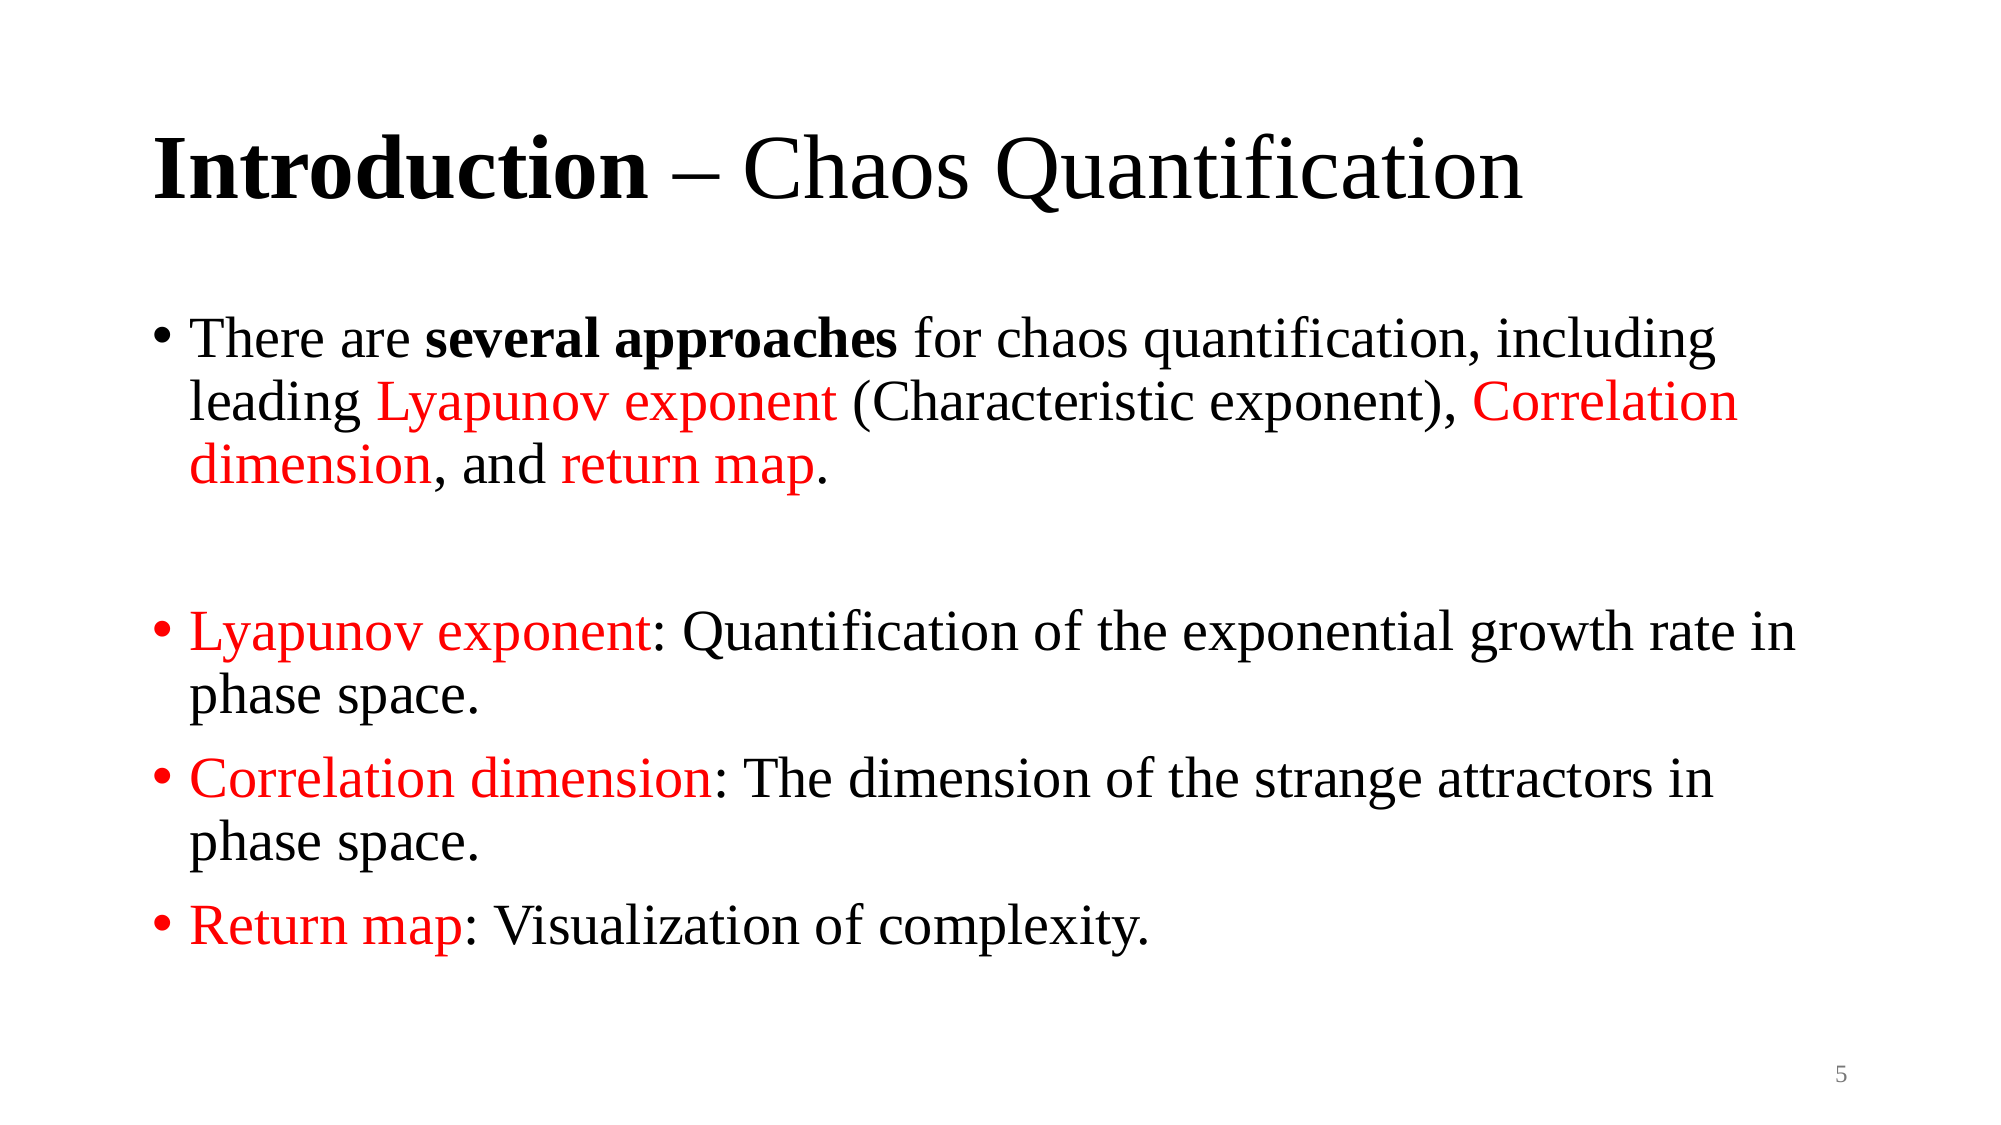

# Introduction – Chaos Quantification
There are several approaches for chaos quantification, including leading Lyapunov exponent (Characteristic exponent), Correlation dimension, and return map.

Lyapunov exponent: Quantification of the exponential growth rate in phase space.
Correlation dimension: The dimension of the strange attractors in phase space.
Return map: Visualization of complexity.
5